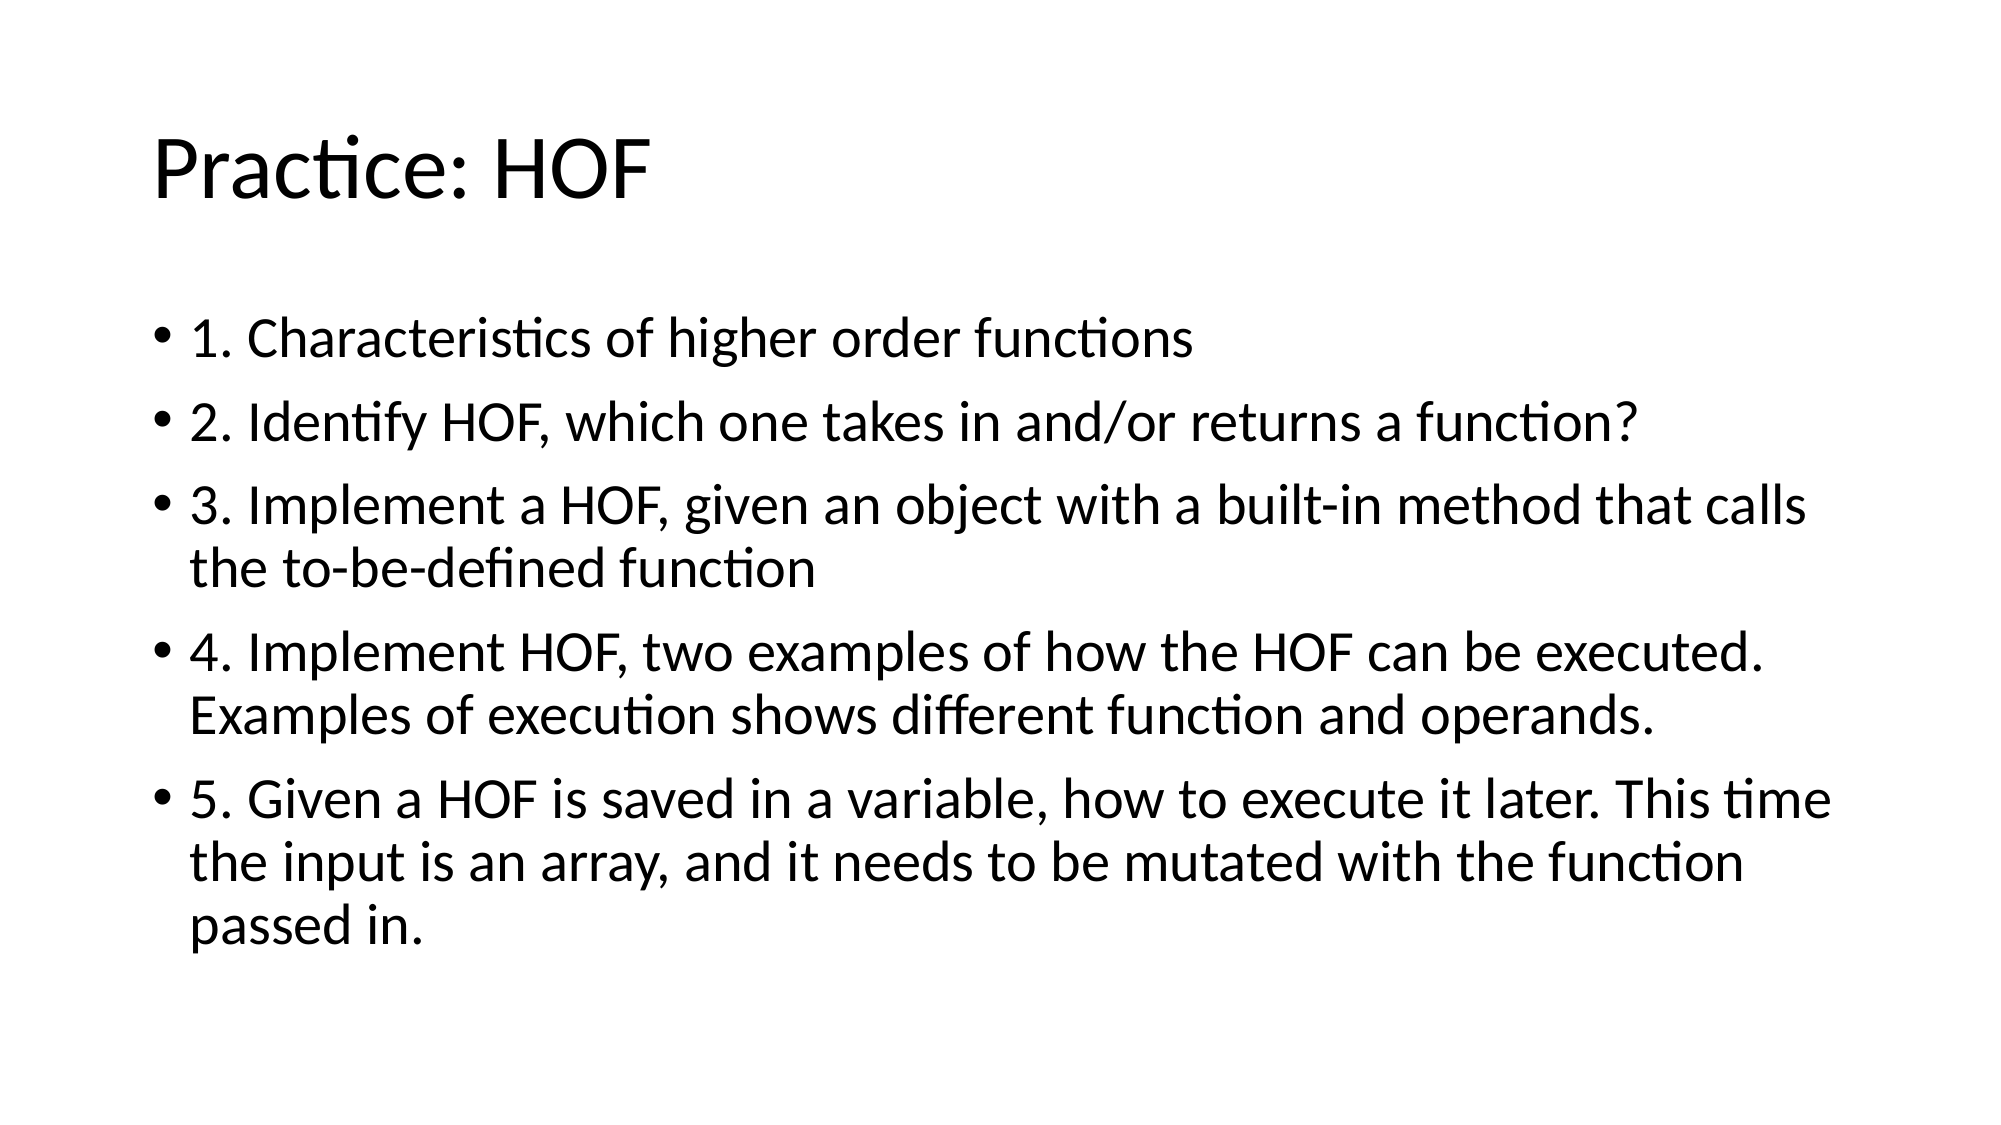

# Practice: HOF
1. Characteristics of higher order functions
2. Identify HOF, which one takes in and/or returns a function?
3. Implement a HOF, given an object with a built-in method that calls the to-be-defined function
4. Implement HOF, two examples of how the HOF can be executed. Examples of execution shows different function and operands.
5. Given a HOF is saved in a variable, how to execute it later. This time the input is an array, and it needs to be mutated with the function passed in.